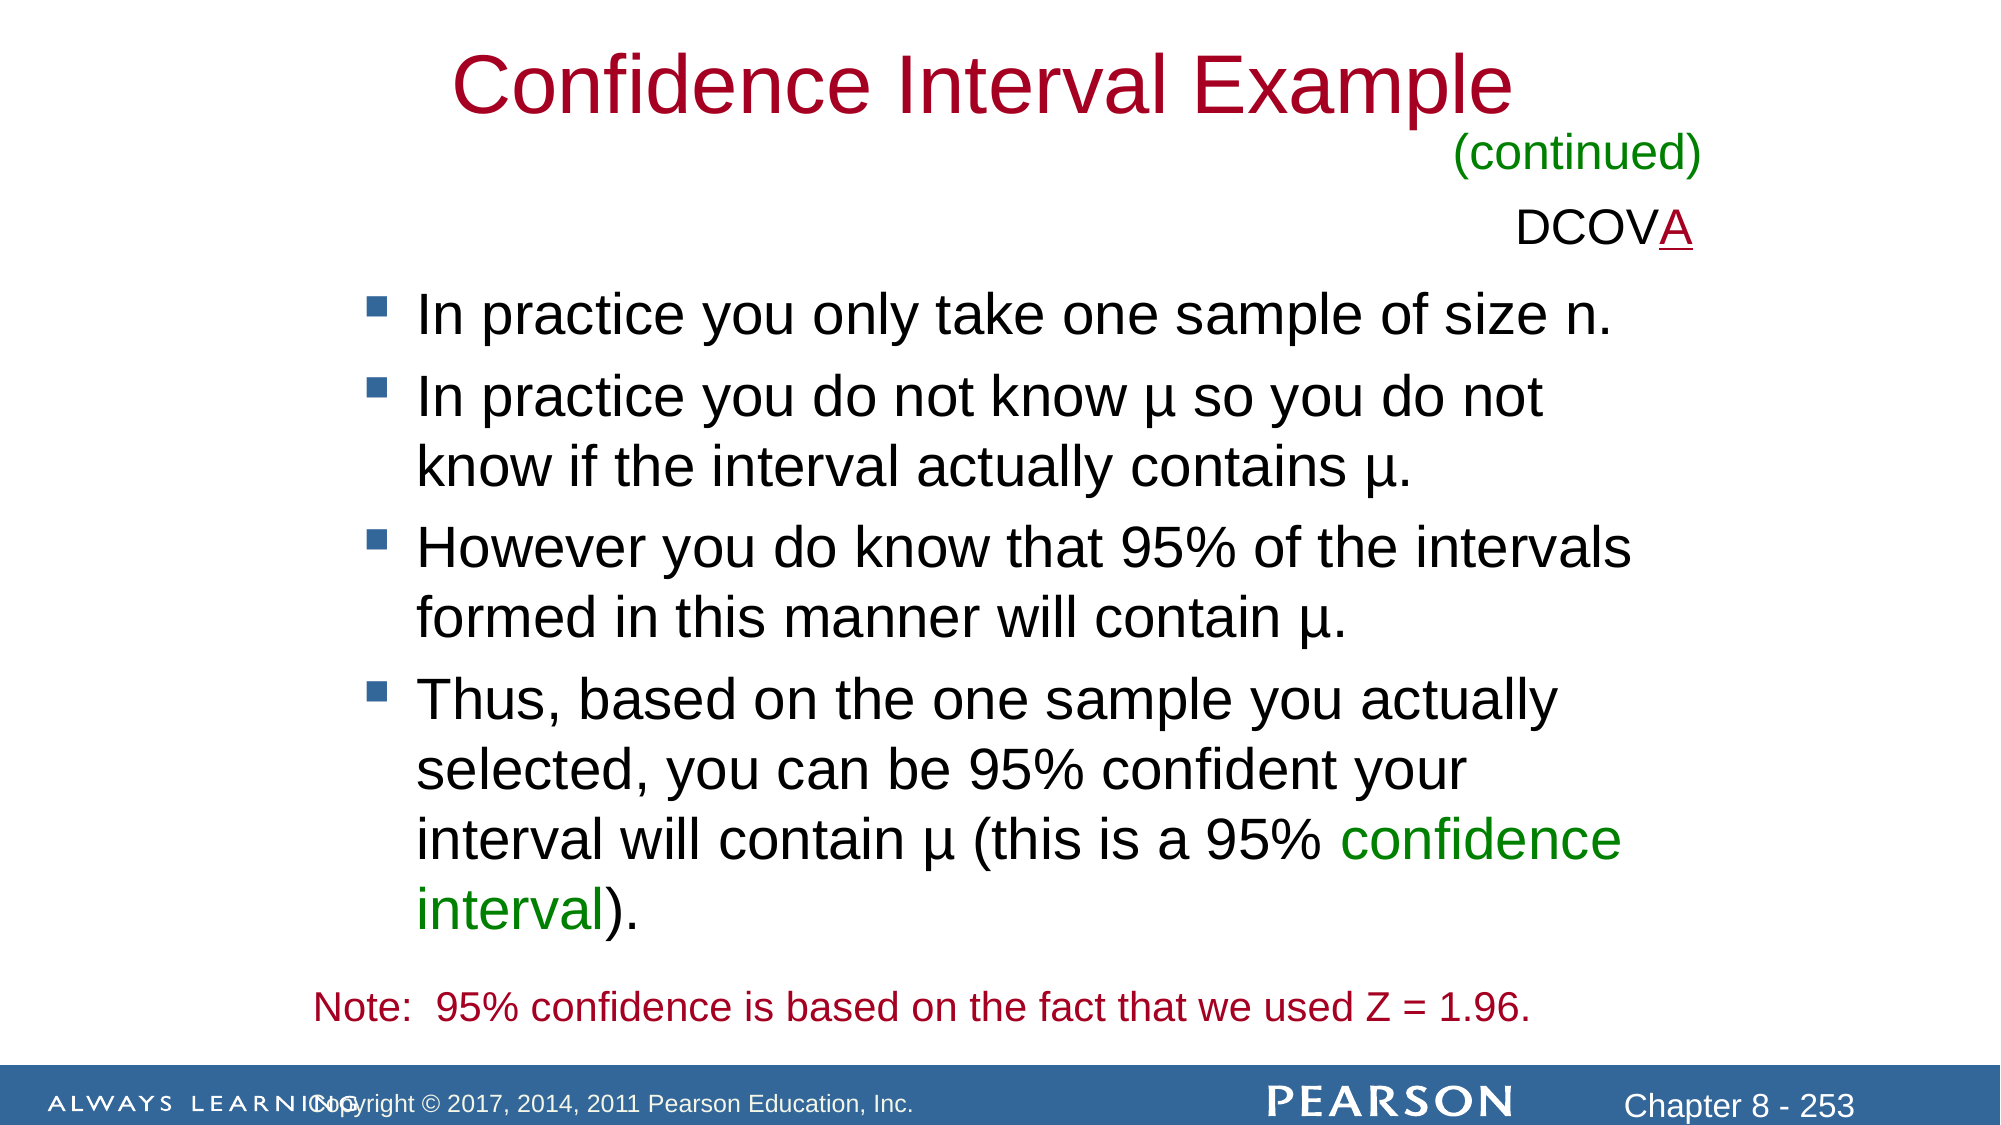

Confidence Interval Example
(continued)
DCOVA
In practice you only take one sample of size n.
In practice you do not know µ so you do not know if the interval actually contains µ.
However you do know that 95% of the intervals formed in this manner will contain µ.
Thus, based on the one sample you actually selected, you can be 95% confident your interval will contain µ (this is a 95% confidence interval).
Note:  95% confidence is based on the fact that we used Z = 1.96.